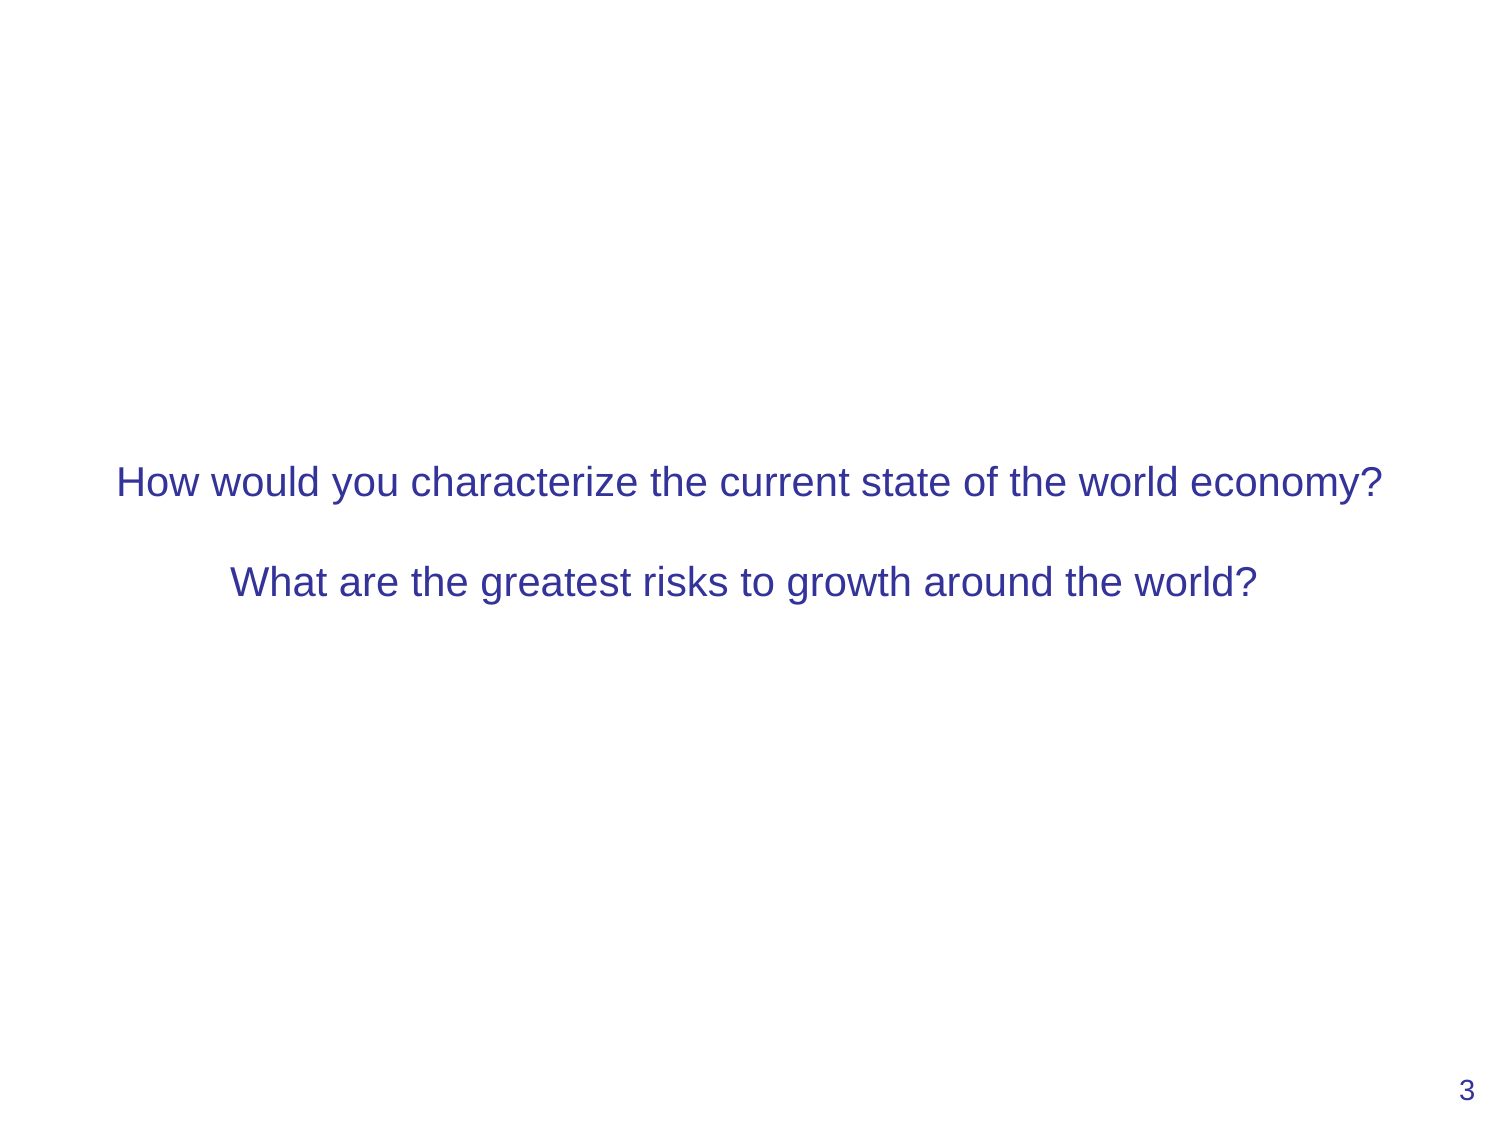

# How would you characterize the current state of the world economy? What are the greatest risks to growth around the world?

3